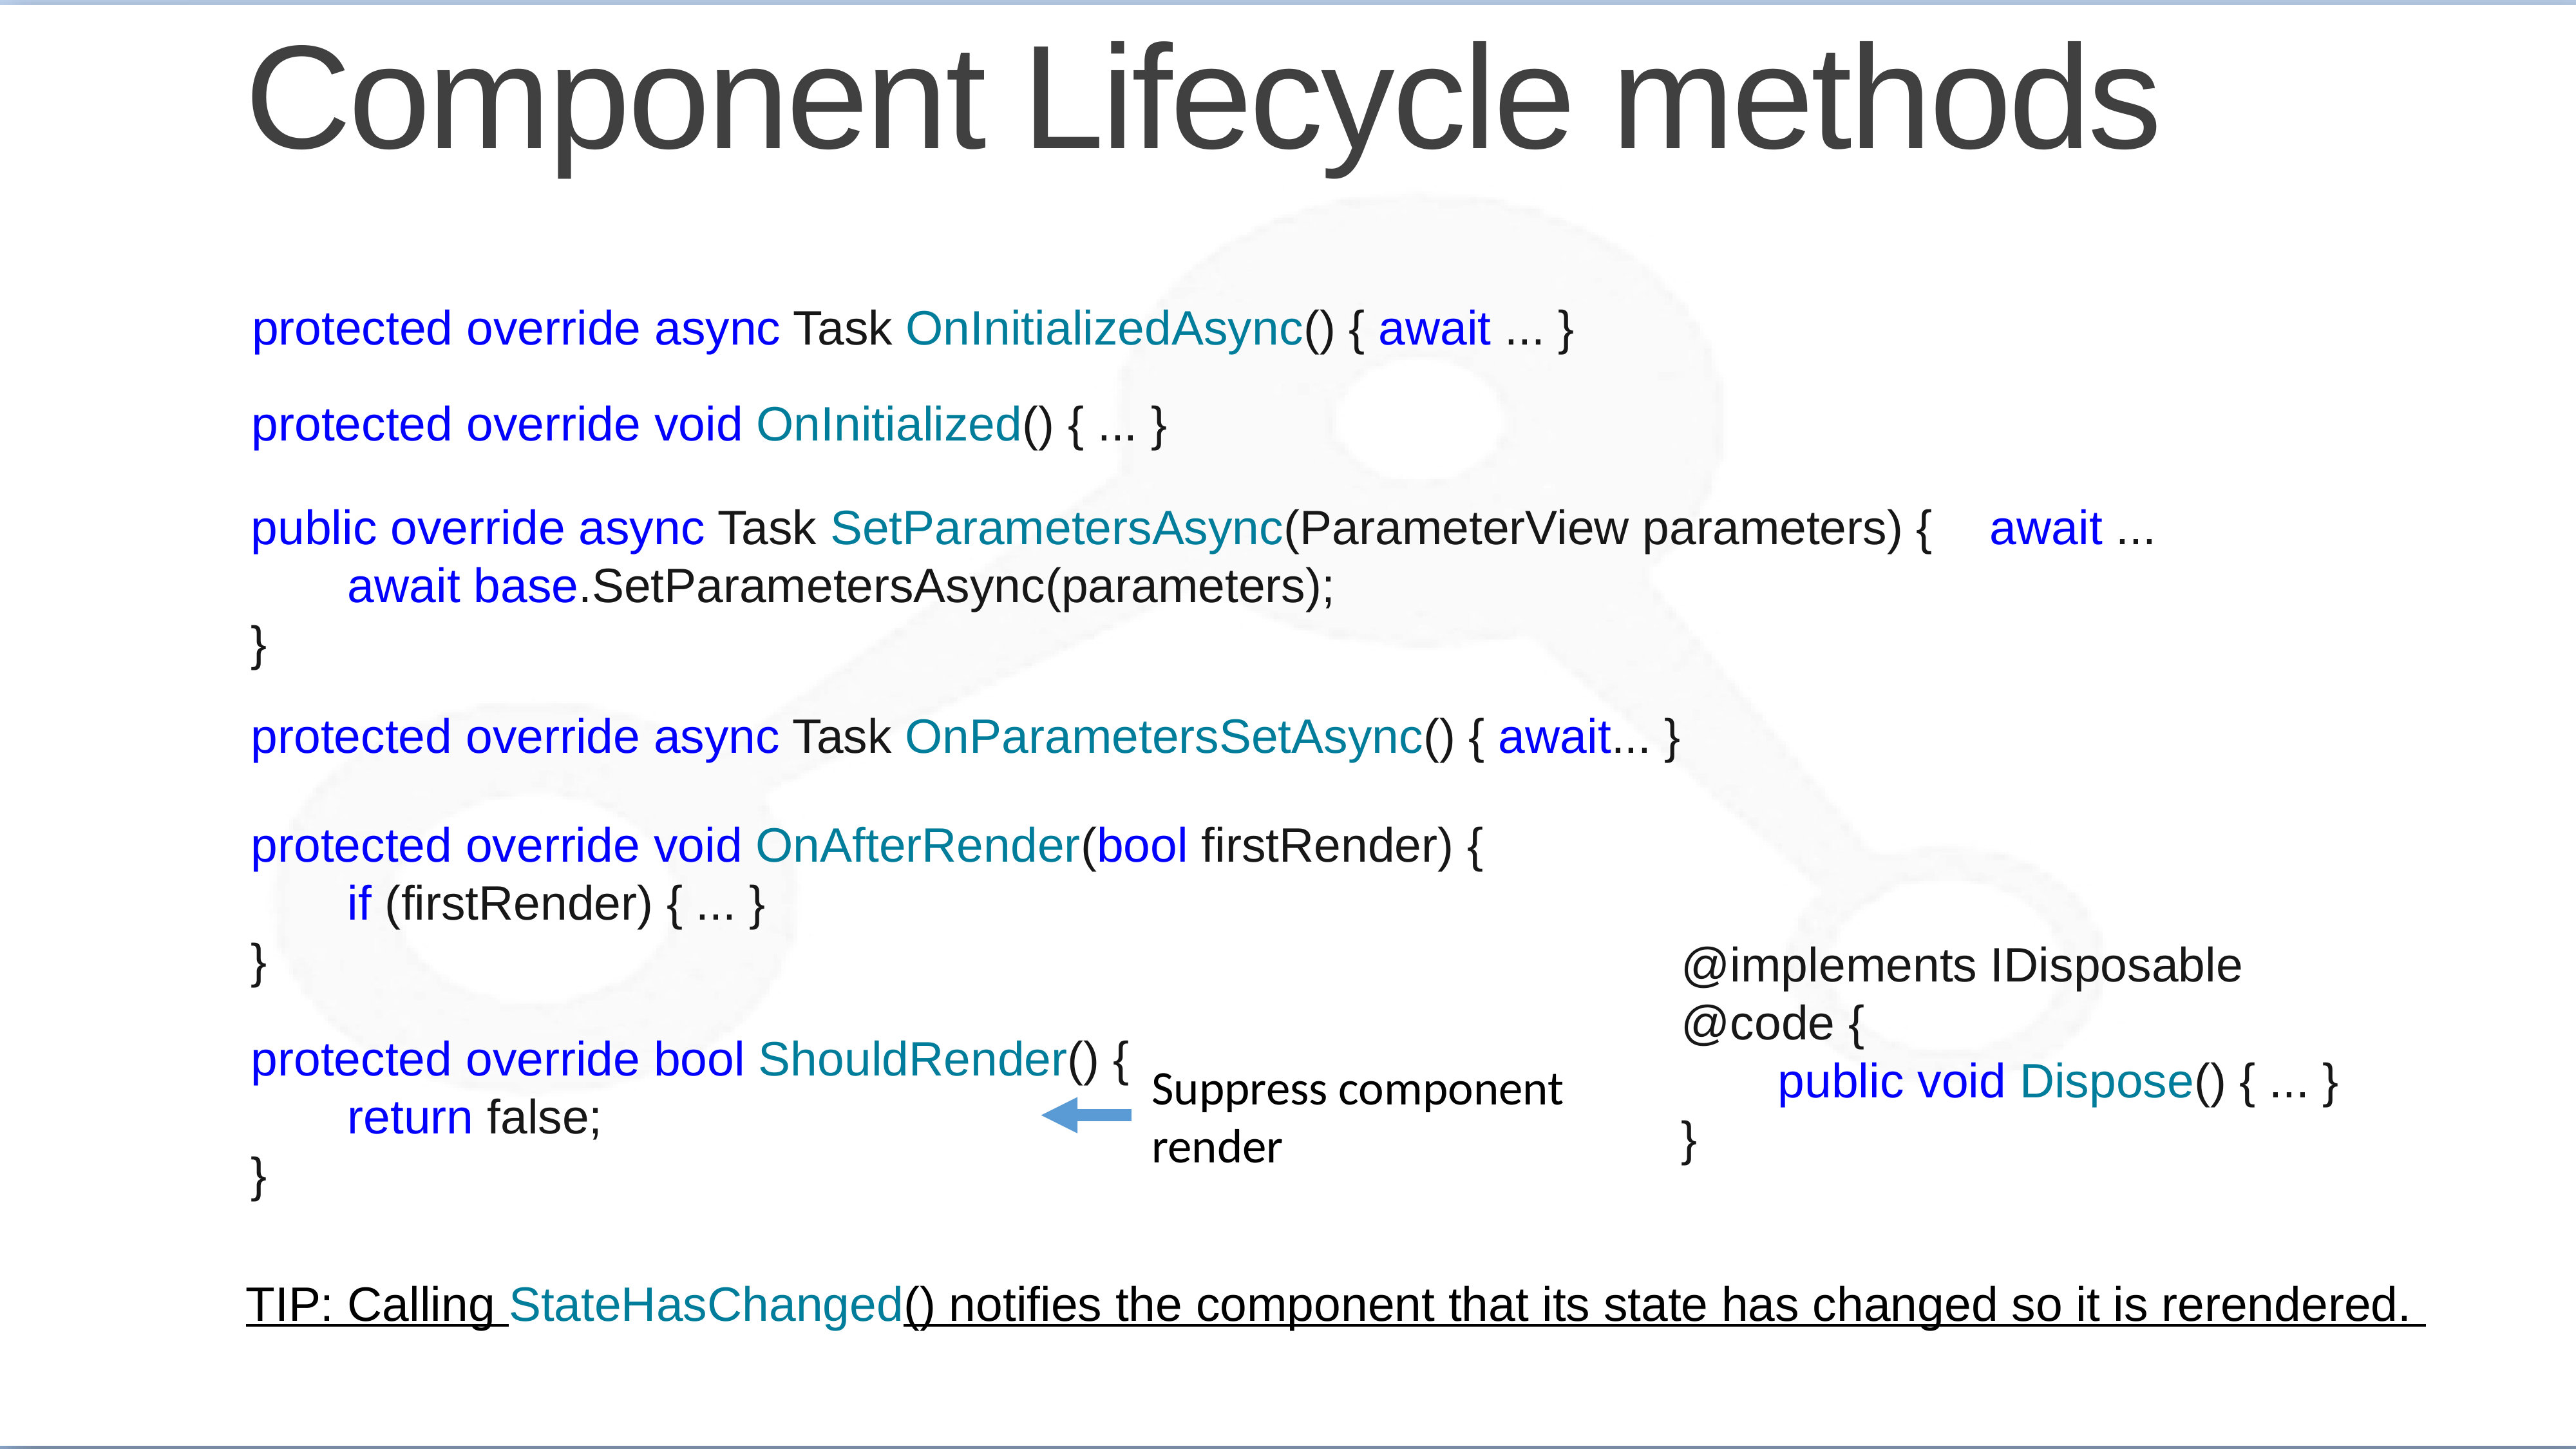

Component Lifecycle methods
protected override async Task OnInitializedAsync() { await ... }
protected override void OnInitialized() { ... }
public override async Task SetParametersAsync(ParameterView parameters) { 	await ...
	await base.SetParametersAsync(parameters);
}
protected override async Task OnParametersSetAsync() { await... }
protected override void OnAfterRender(bool firstRender) {
 	if (firstRender) { ... }
}
@implements IDisposable
@code {
	public void Dispose() { ... }
}
protected override bool ShouldRender() {
	return false;
}
Suppress component
render

TIP: Calling StateHasChanged() notifies the component that its state has changed so it is rerendered.